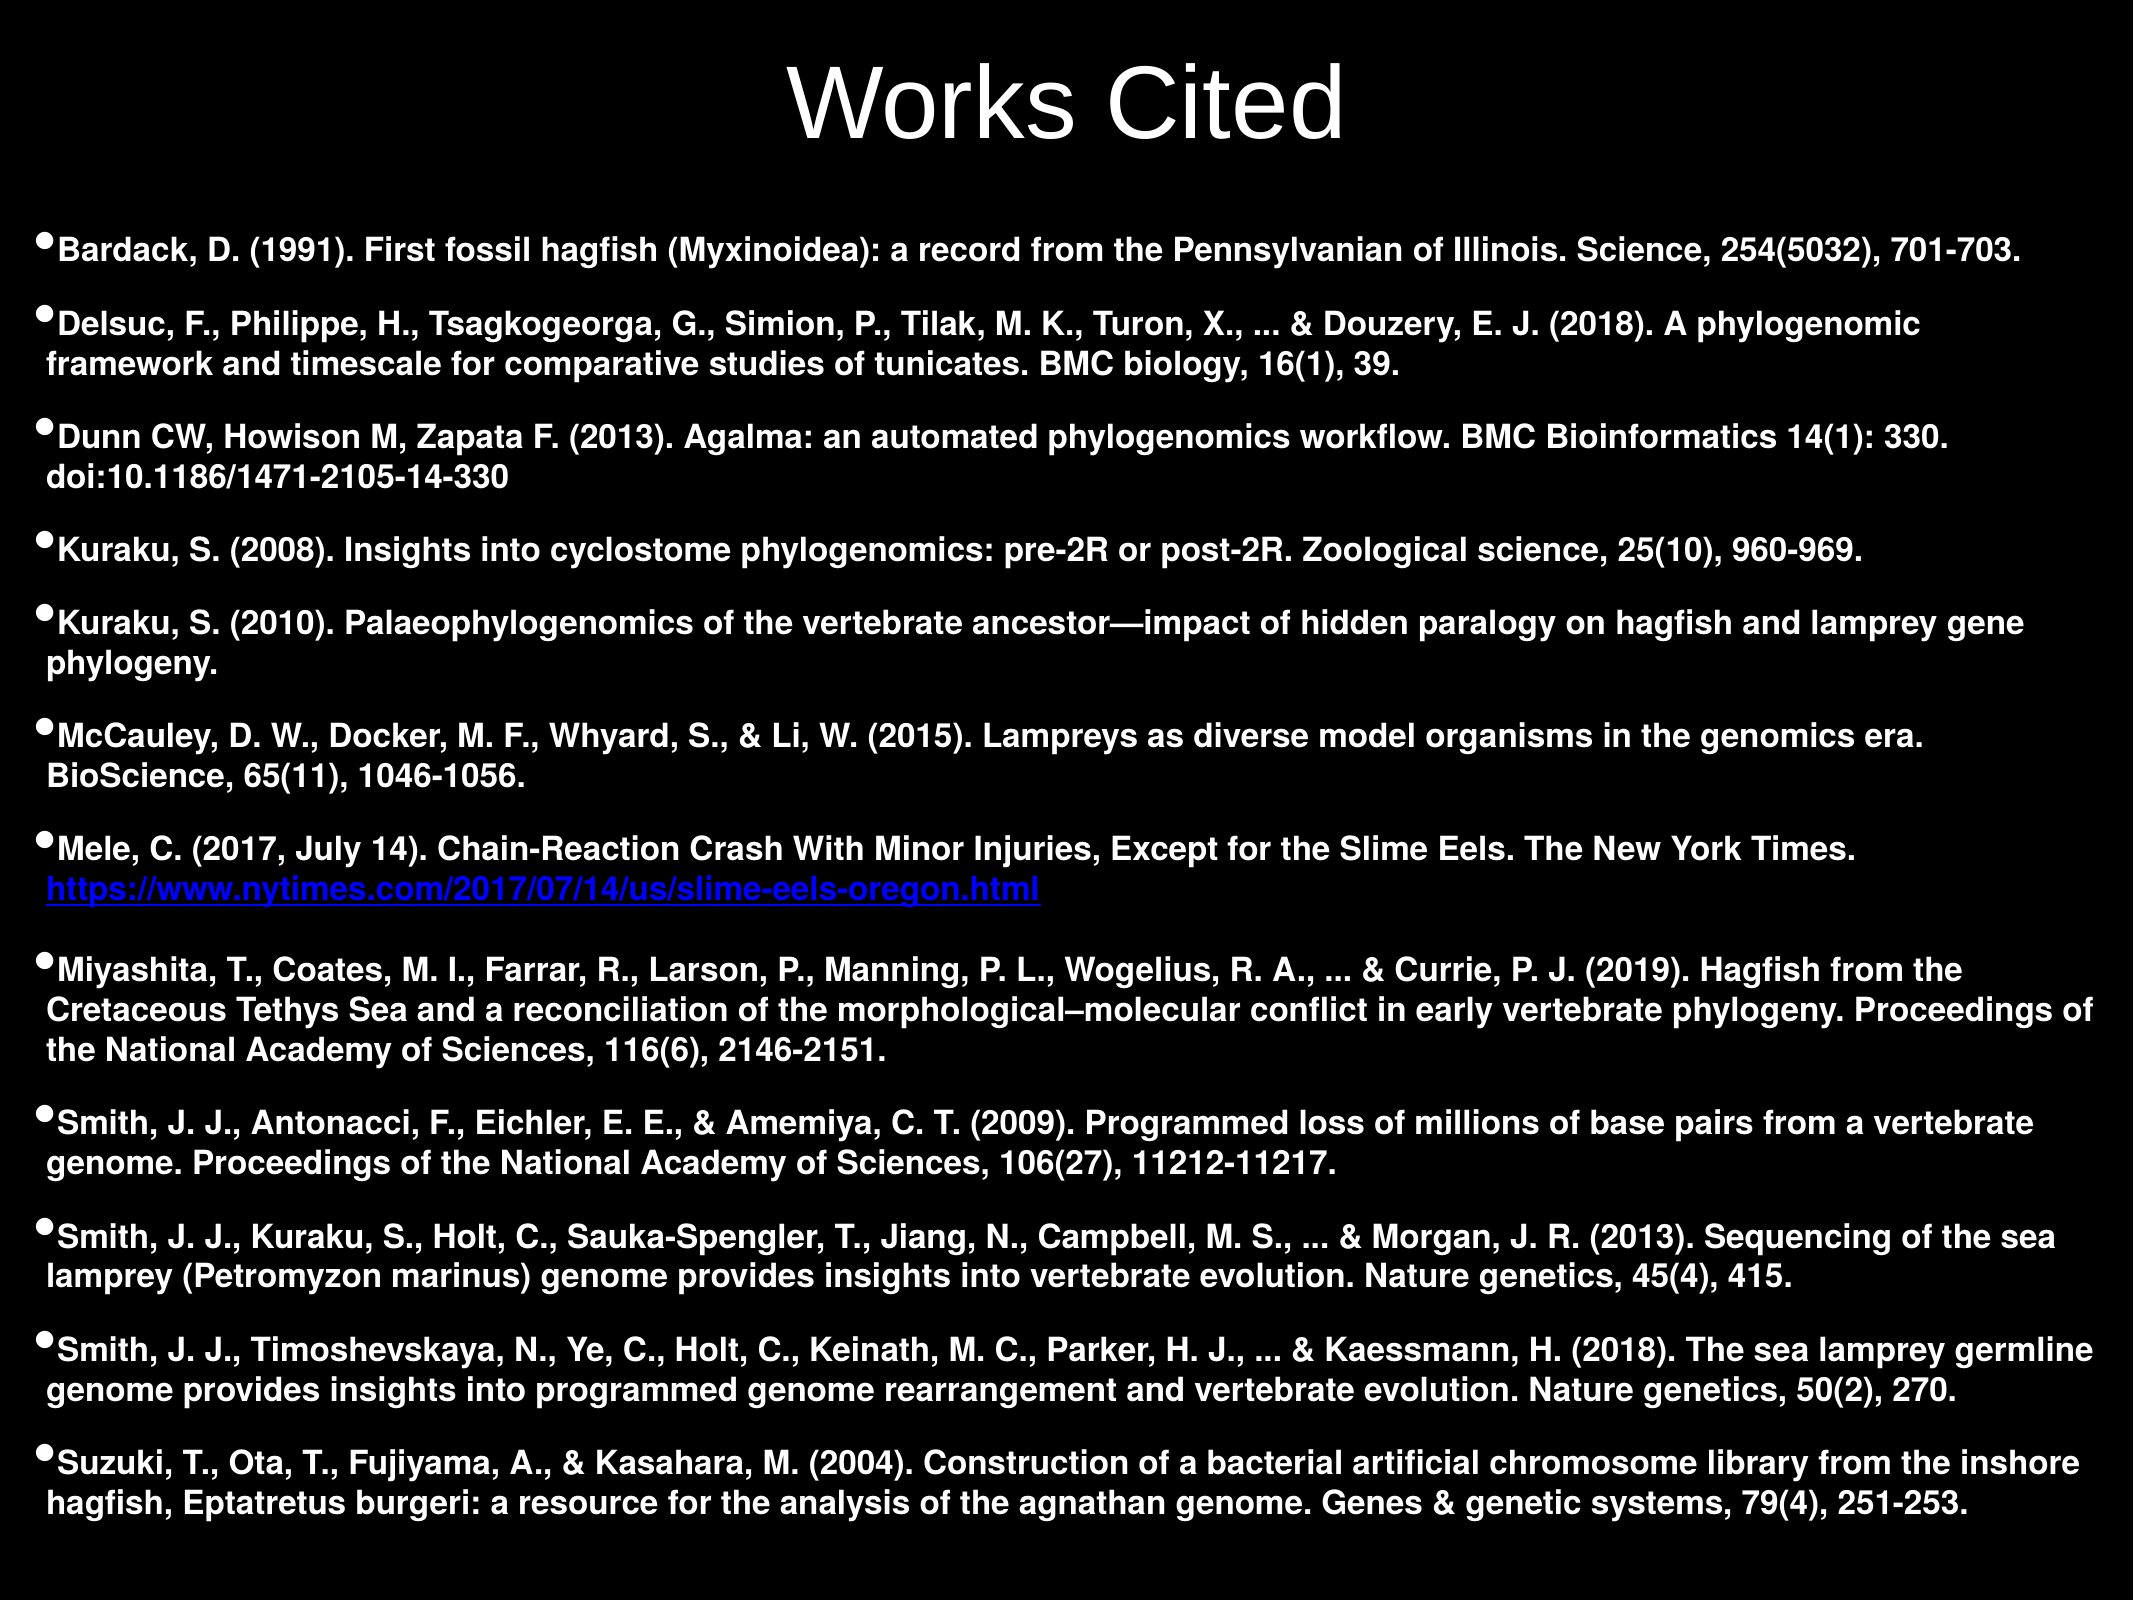

# Works Cited
Bardack, D. (1991). First fossil hagfish (Myxinoidea): a record from the Pennsylvanian of Illinois. Science, 254(5032), 701-703.
Delsuc, F., Philippe, H., Tsagkogeorga, G., Simion, P., Tilak, M. K., Turon, X., ... & Douzery, E. J. (2018). A phylogenomic framework and timescale for comparative studies of tunicates. BMC biology, 16(1), 39.
Dunn CW, Howison M, Zapata F. (2013). Agalma: an automated phylogenomics workflow. BMC Bioinformatics 14(1): 330. doi:10.1186/1471-2105-14-330
Kuraku, S. (2008). Insights into cyclostome phylogenomics: pre-2R or post-2R. Zoological science, 25(10), 960-969.
Kuraku, S. (2010). Palaeophylogenomics of the vertebrate ancestor—impact of hidden paralogy on hagfish and lamprey gene phylogeny.
McCauley, D. W., Docker, M. F., Whyard, S., & Li, W. (2015). Lampreys as diverse model organisms in the genomics era. BioScience, 65(11), 1046-1056.
Mele, C. (2017, July 14). Chain-Reaction Crash With Minor Injuries, Except for the Slime Eels. The New York Times. https://www.nytimes.com/2017/07/14/us/slime-eels-oregon.html
Miyashita, T., Coates, M. I., Farrar, R., Larson, P., Manning, P. L., Wogelius, R. A., ... & Currie, P. J. (2019). Hagfish from the Cretaceous Tethys Sea and a reconciliation of the morphological–molecular conflict in early vertebrate phylogeny. Proceedings of the National Academy of Sciences, 116(6), 2146-2151.
Smith, J. J., Antonacci, F., Eichler, E. E., & Amemiya, C. T. (2009). Programmed loss of millions of base pairs from a vertebrate genome. Proceedings of the National Academy of Sciences, 106(27), 11212-11217.
Smith, J. J., Kuraku, S., Holt, C., Sauka-Spengler, T., Jiang, N., Campbell, M. S., ... & Morgan, J. R. (2013). Sequencing of the sea lamprey (Petromyzon marinus) genome provides insights into vertebrate evolution. Nature genetics, 45(4), 415.
Smith, J. J., Timoshevskaya, N., Ye, C., Holt, C., Keinath, M. C., Parker, H. J., ... & Kaessmann, H. (2018). The sea lamprey germline genome provides insights into programmed genome rearrangement and vertebrate evolution. Nature genetics, 50(2), 270.
Suzuki, T., Ota, T., Fujiyama, A., & Kasahara, M. (2004). Construction of a bacterial artificial chromosome library from the inshore hagfish, Eptatretus burgeri: a resource for the analysis of the agnathan genome. Genes & genetic systems, 79(4), 251-253.